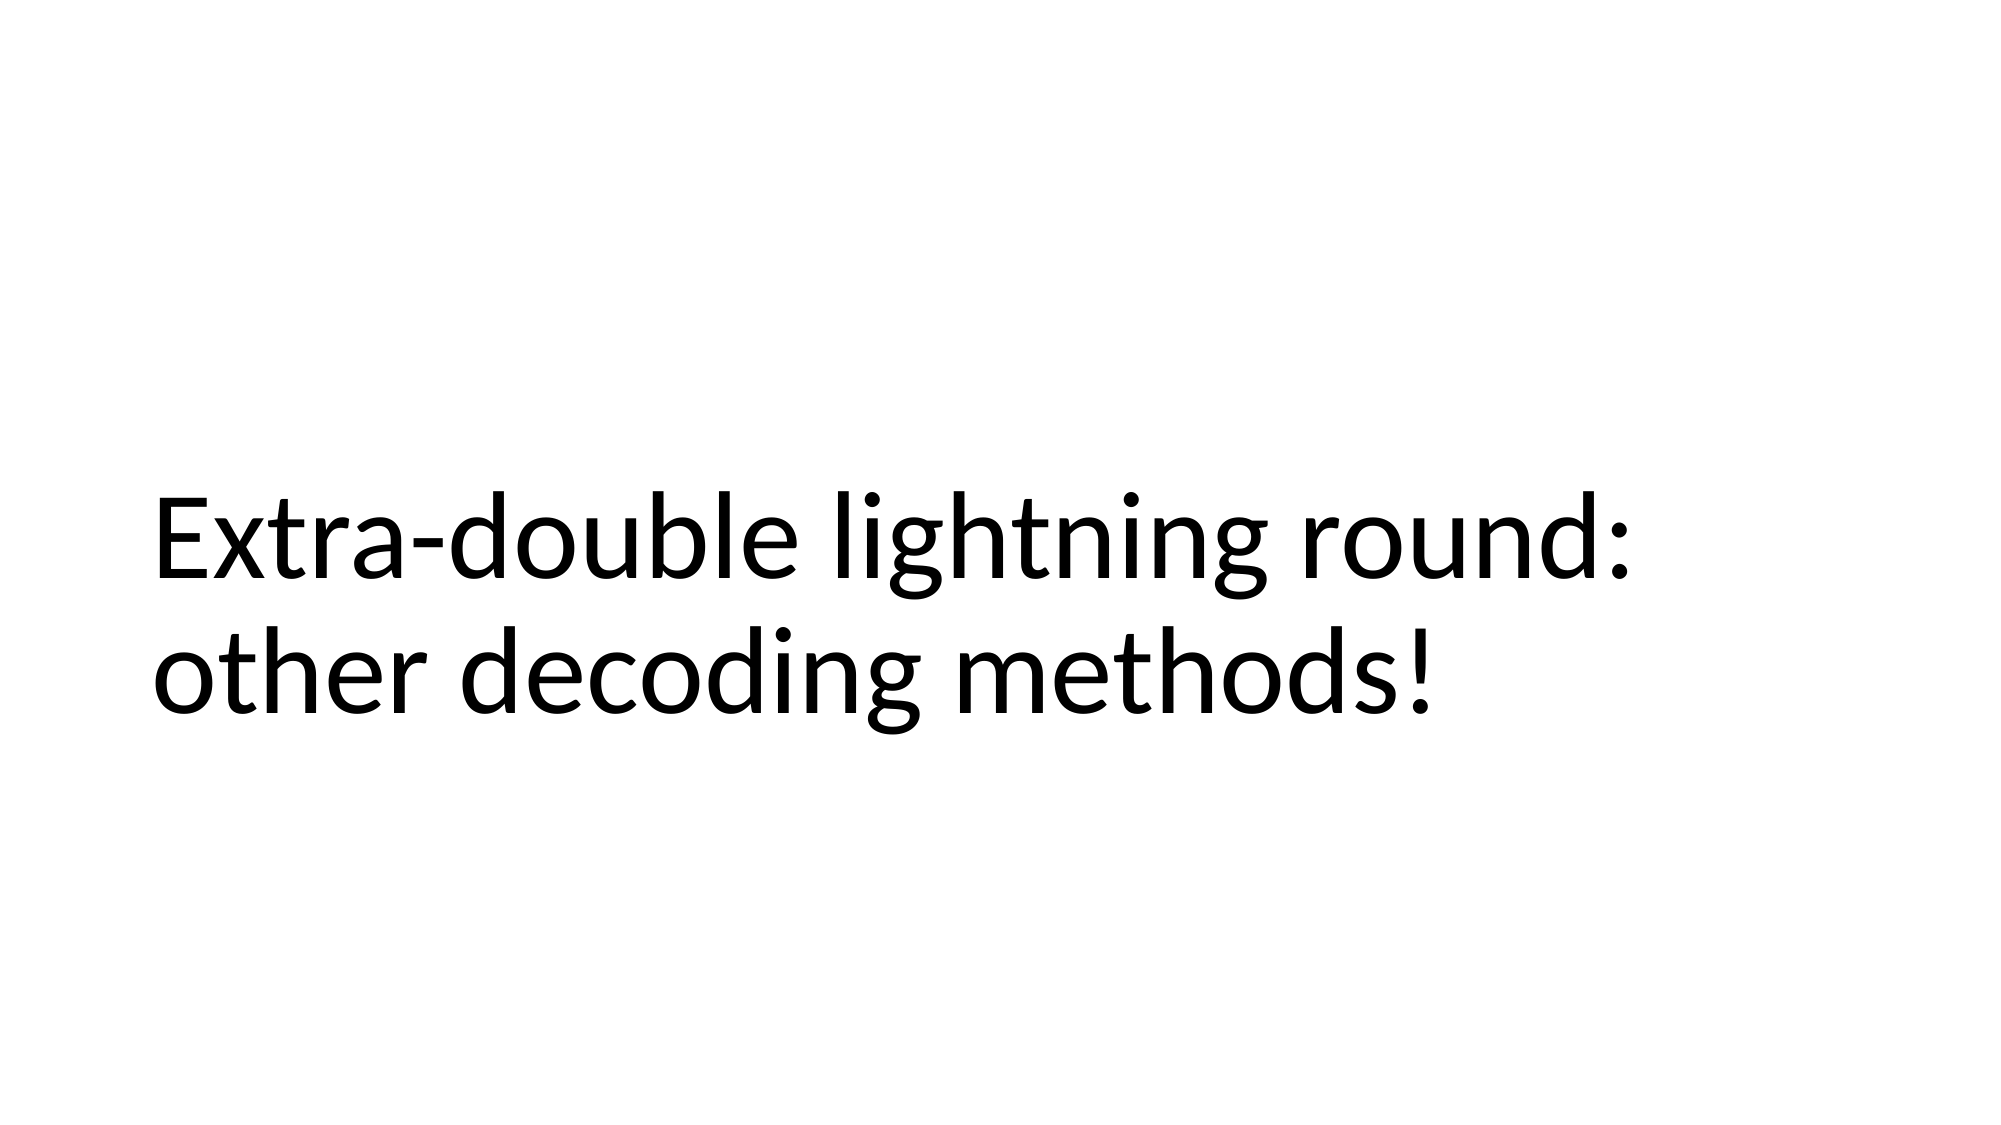

# Extra-double lightning round: other decoding methods!